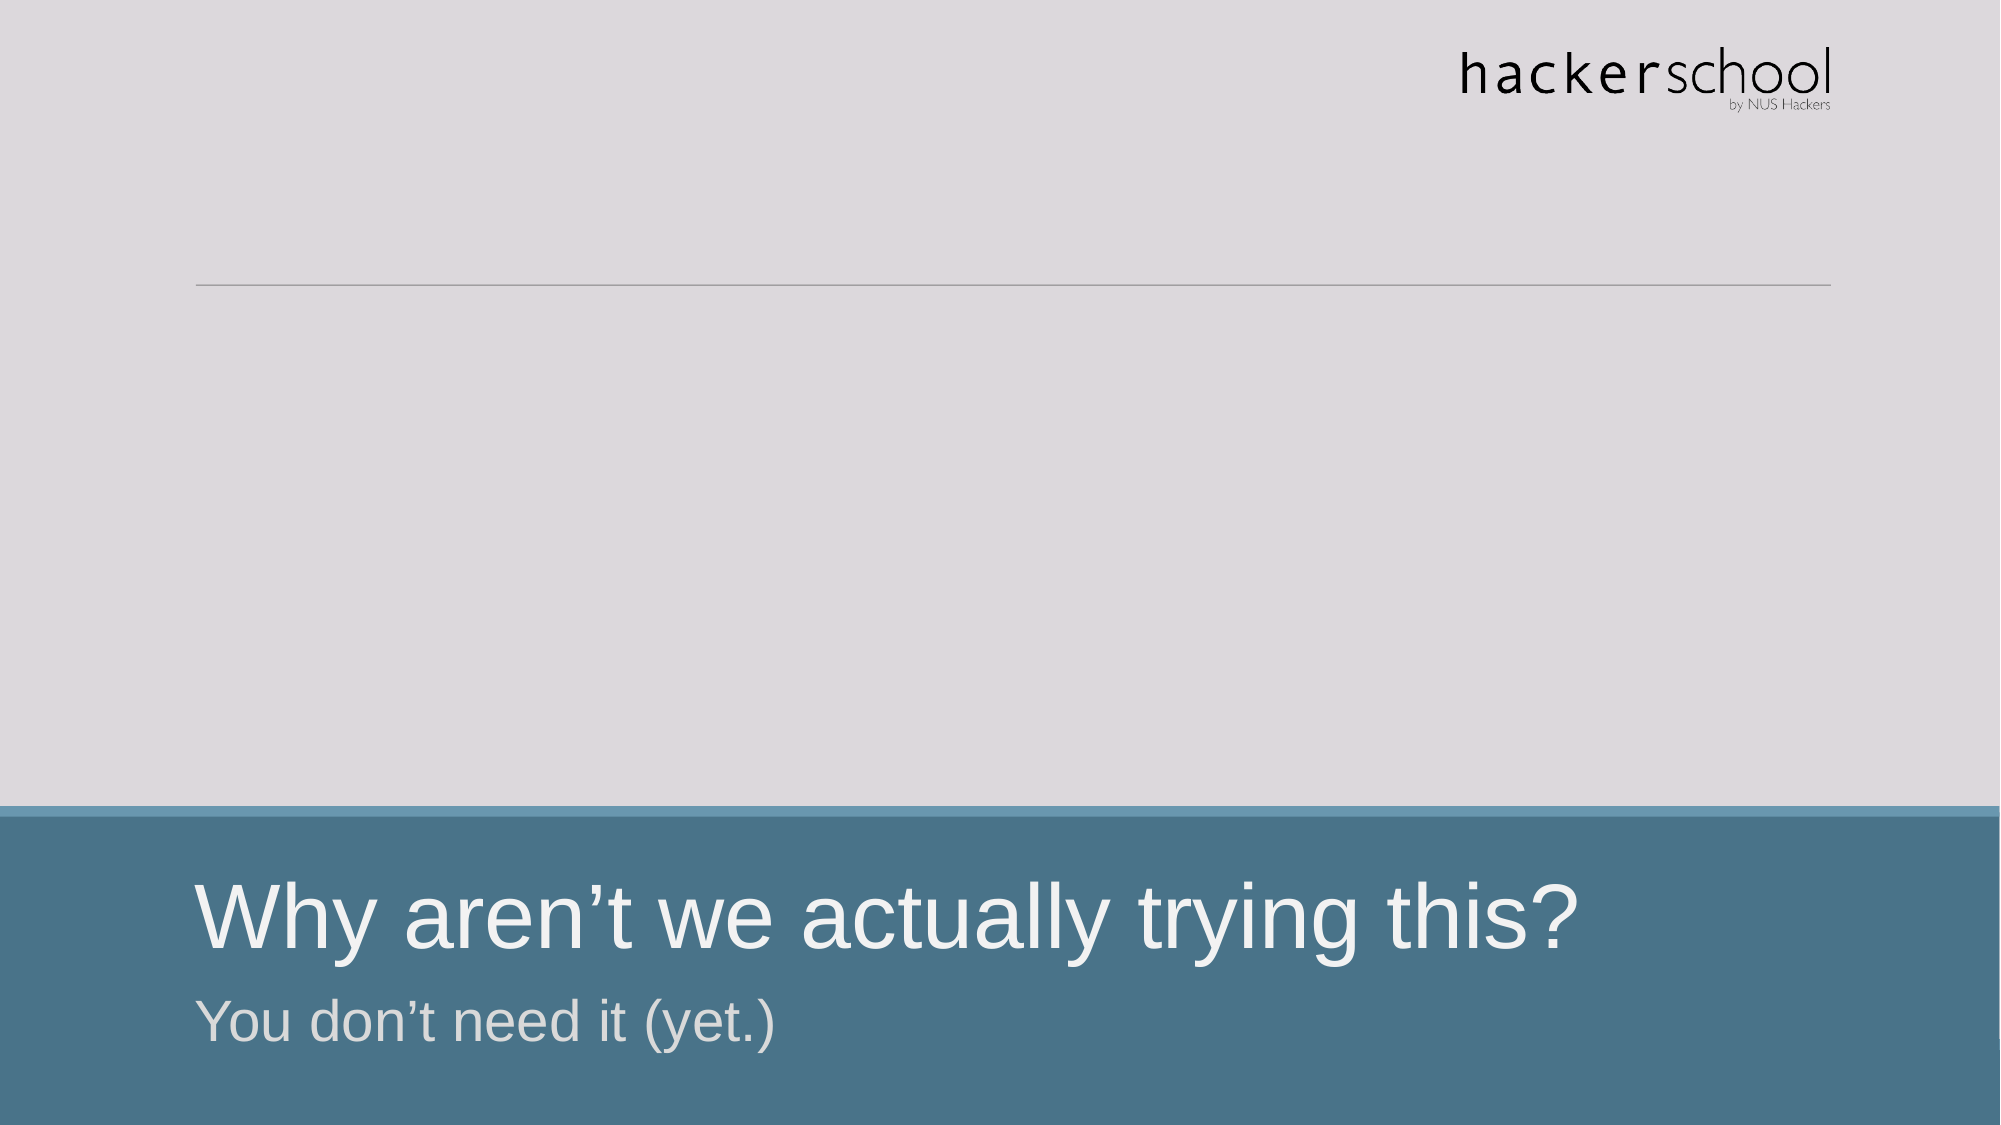

Why aren’t we actually trying this?
You don’t need it (yet.)